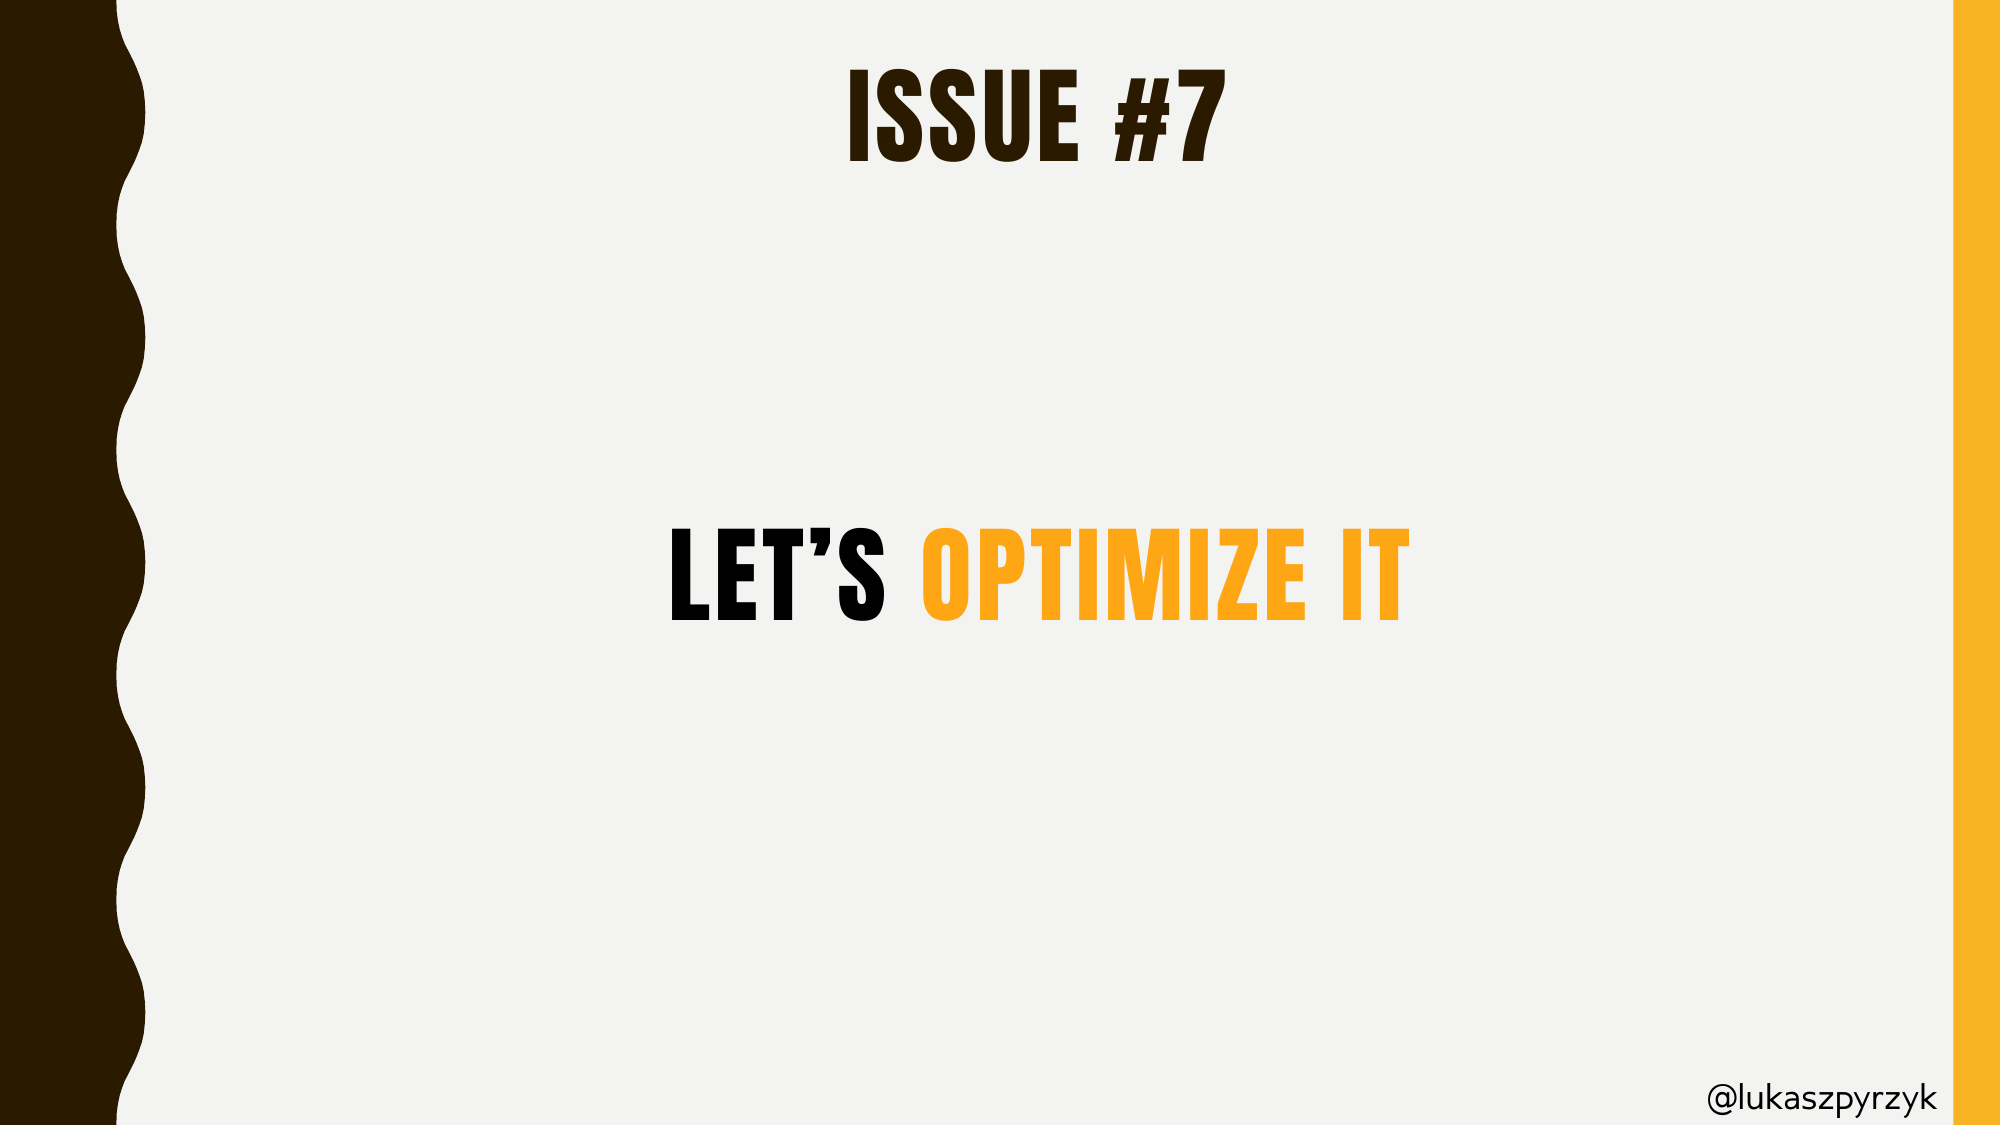

# issue #7 Let’s optimize it
@lukaszpyrzyk